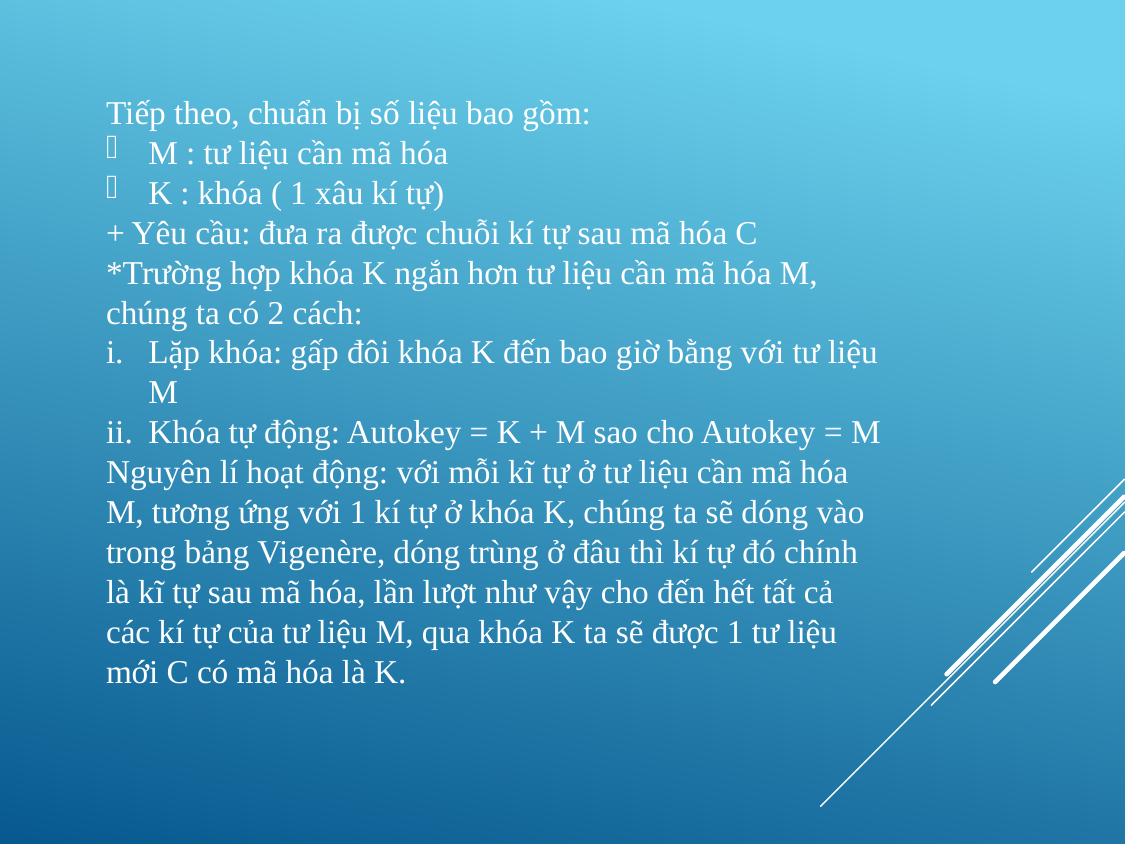

Tiếp theo, chuẩn bị số liệu bao gồm:
M : tư liệu cần mã hóa
K : khóa ( 1 xâu kí tự)
+ Yêu cầu: đưa ra được chuỗi kí tự sau mã hóa C
*Trường hợp khóa K ngắn hơn tư liệu cần mã hóa M, chúng ta có 2 cách:
Lặp khóa: gấp đôi khóa K đến bao giờ bằng với tư liệu M
Khóa tự động: Autokey = K + M sao cho Autokey = M
Nguyên lí hoạt động: với mỗi kĩ tự ở tư liệu cần mã hóa M, tương ứng với 1 kí tự ở khóa K, chúng ta sẽ dóng vào trong bảng Vigenère, dóng trùng ở đâu thì kí tự đó chính là kĩ tự sau mã hóa, lần lượt như vậy cho đến hết tất cả các kí tự của tư liệu M, qua khóa K ta sẽ được 1 tư liệu mới C có mã hóa là K.